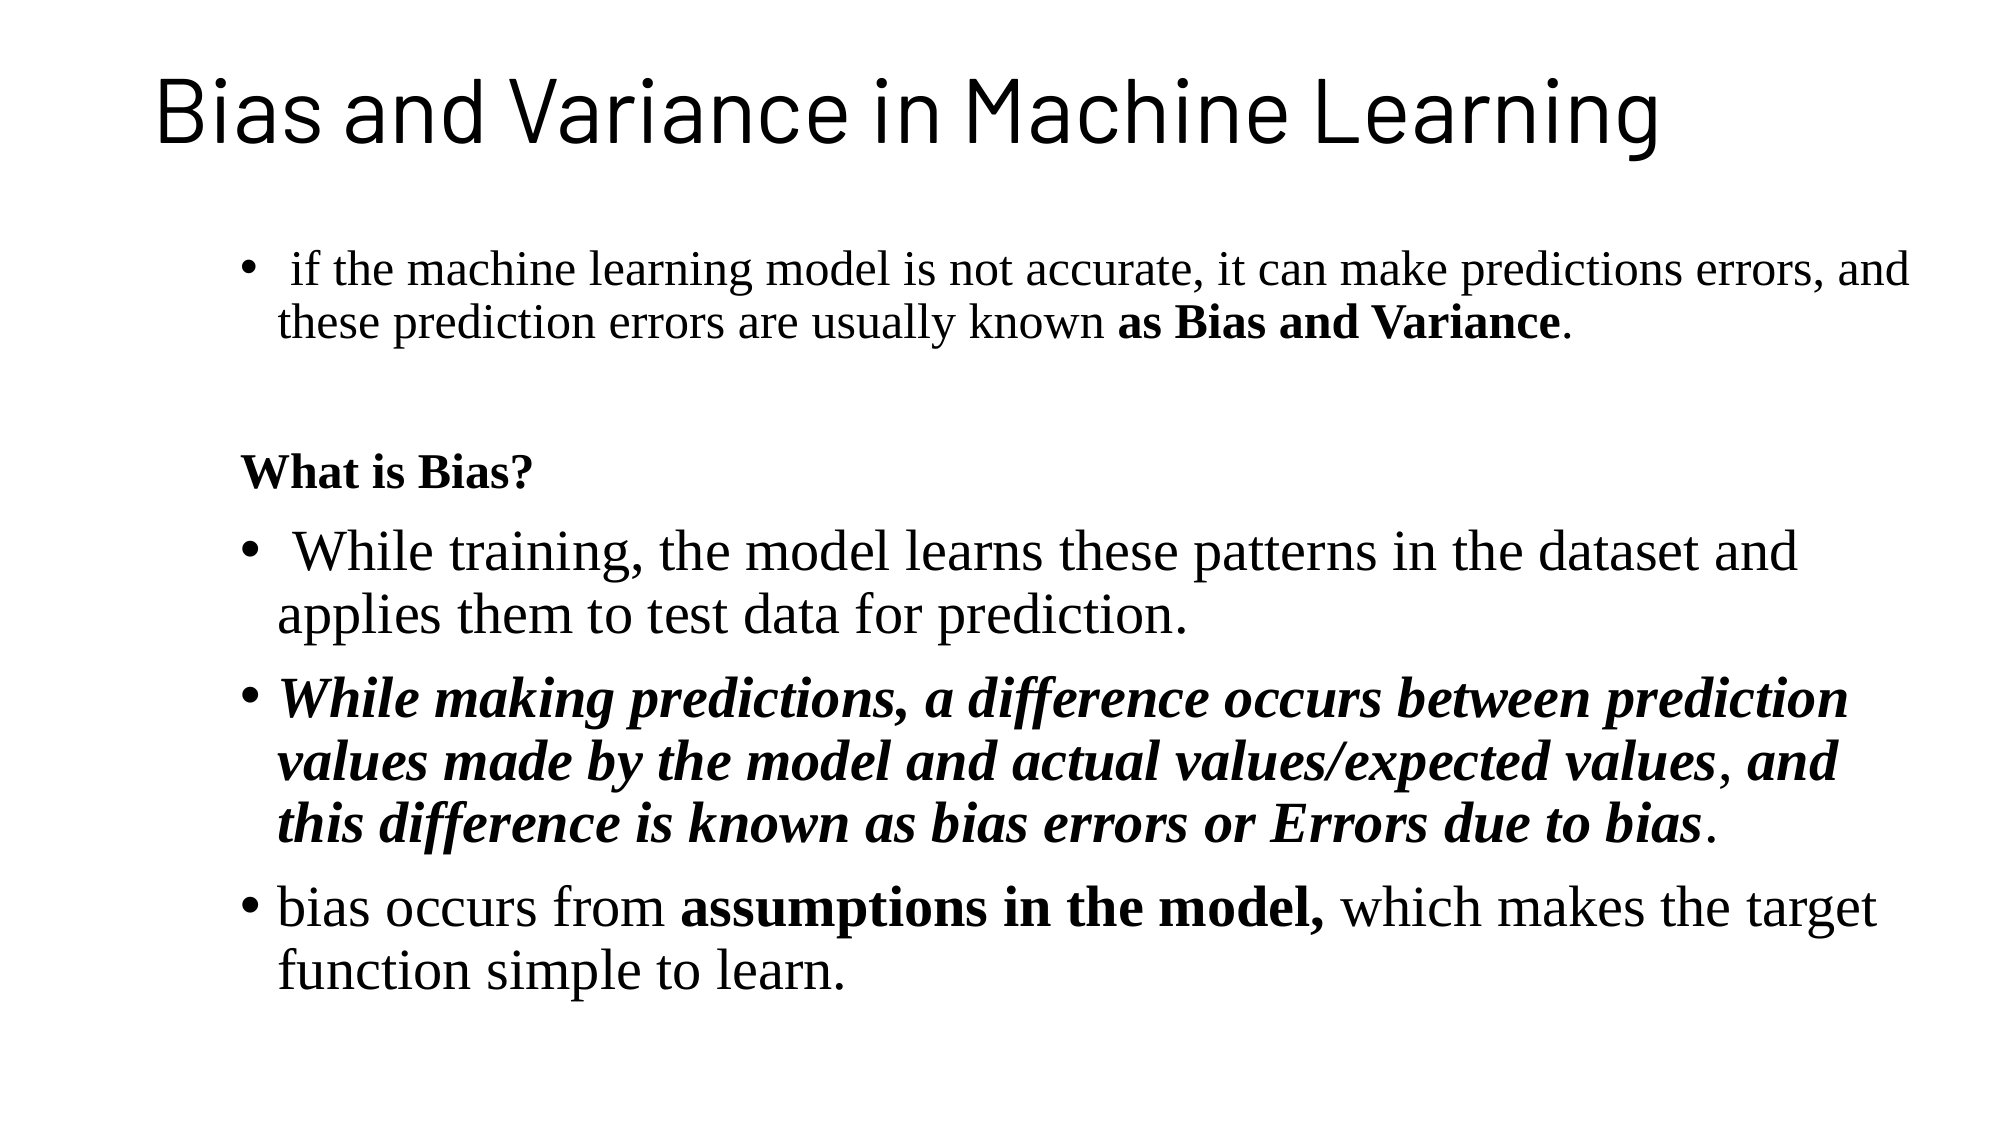

# Bias and Variance in Machine Learning
 if the machine learning model is not accurate, it can make predictions errors, and these prediction errors are usually known as Bias and Variance.

What is Bias?
 While training, the model learns these patterns in the dataset and applies them to test data for prediction.
While making predictions, a difference occurs between prediction values made by the model and actual values/expected values, and this difference is known as bias errors or Errors due to bias.
bias occurs from assumptions in the model, which makes the target function simple to learn.